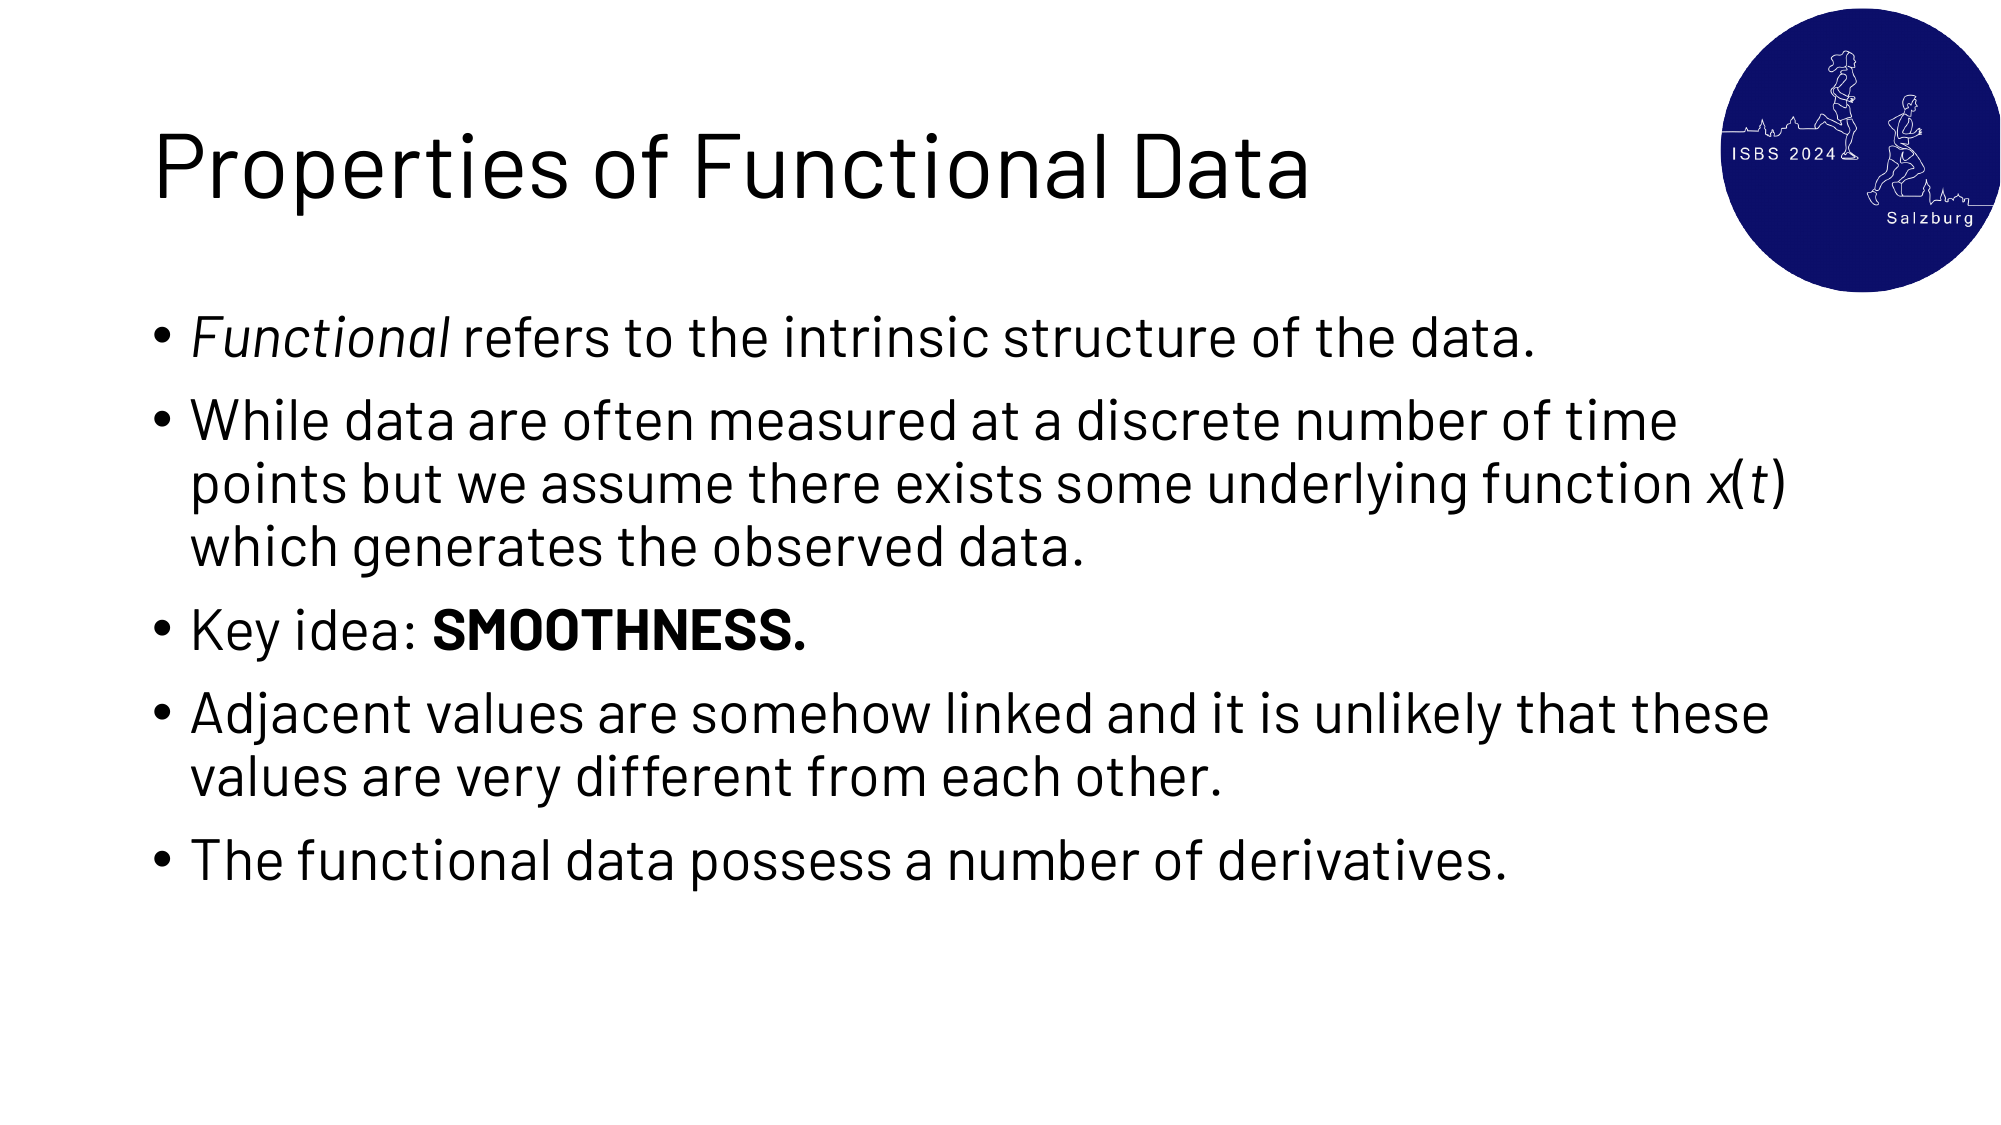

# Properties of Functional Data
Functional refers to the intrinsic structure of the data.
While data are often measured at a discrete number of time points but we assume there exists some underlying function x(t) which generates the observed data.
Key idea: SMOOTHNESS.
Adjacent values are somehow linked and it is unlikely that these values are very different from each other.
The functional data possess a number of derivatives.